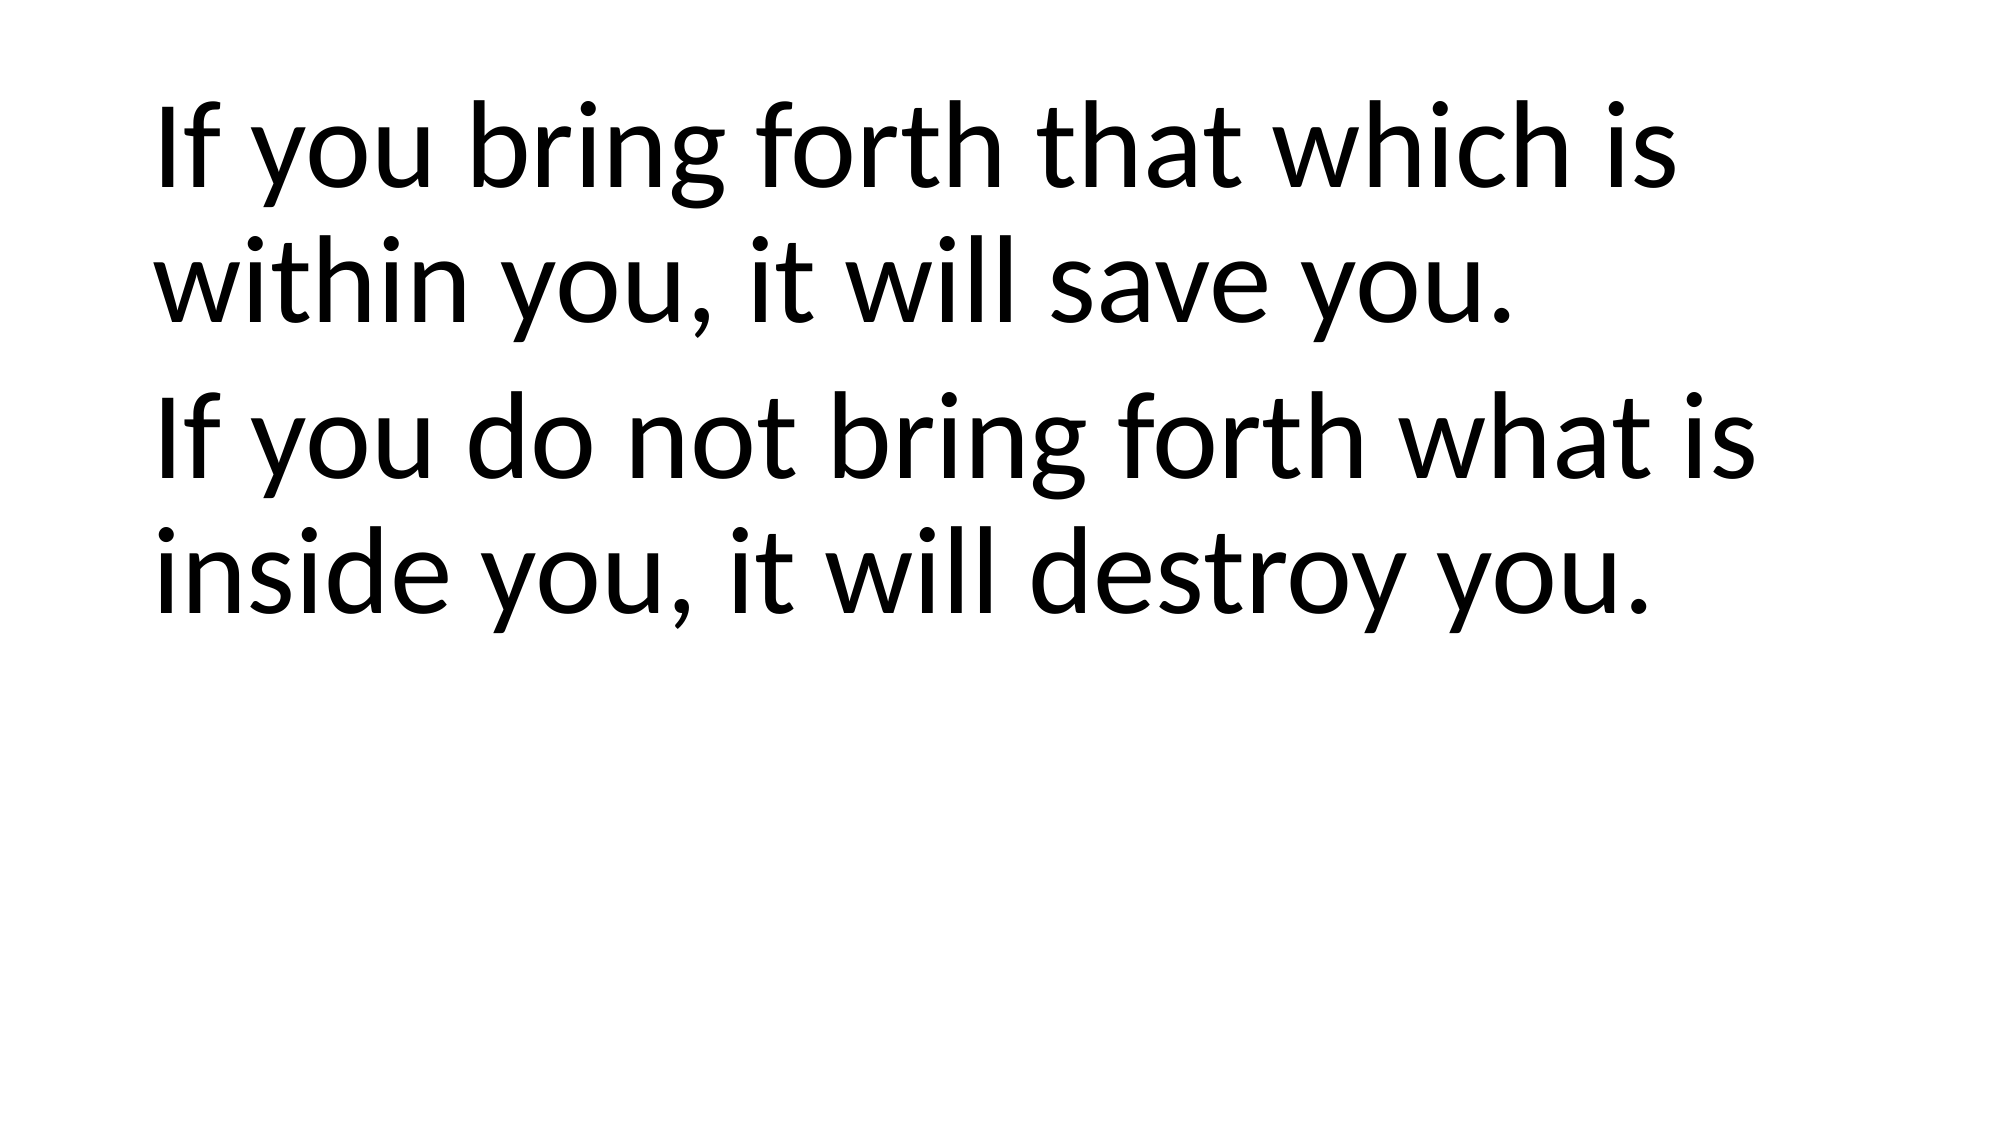

If you bring forth that which is within you, it will save you.
If you do not bring forth what is inside you, it will destroy you.